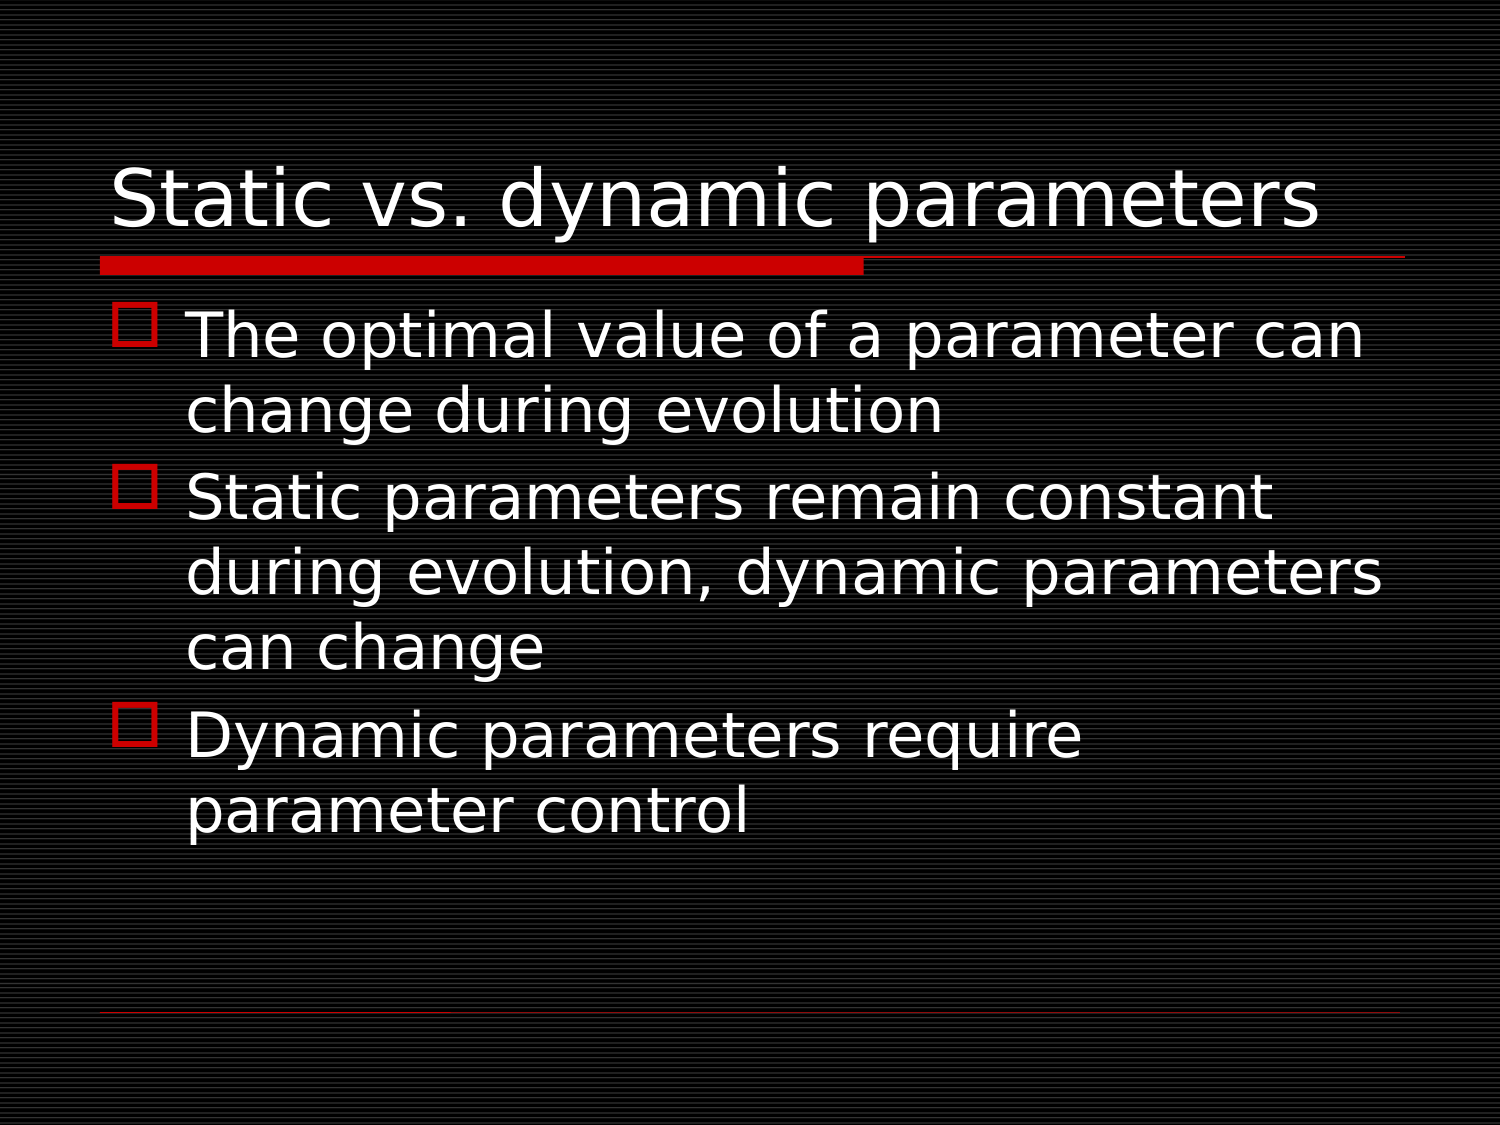

# Static vs. dynamic parameters
The optimal value of a parameter can change during evolution
Static parameters remain constant during evolution, dynamic parameters can change
Dynamic parameters require parameter control